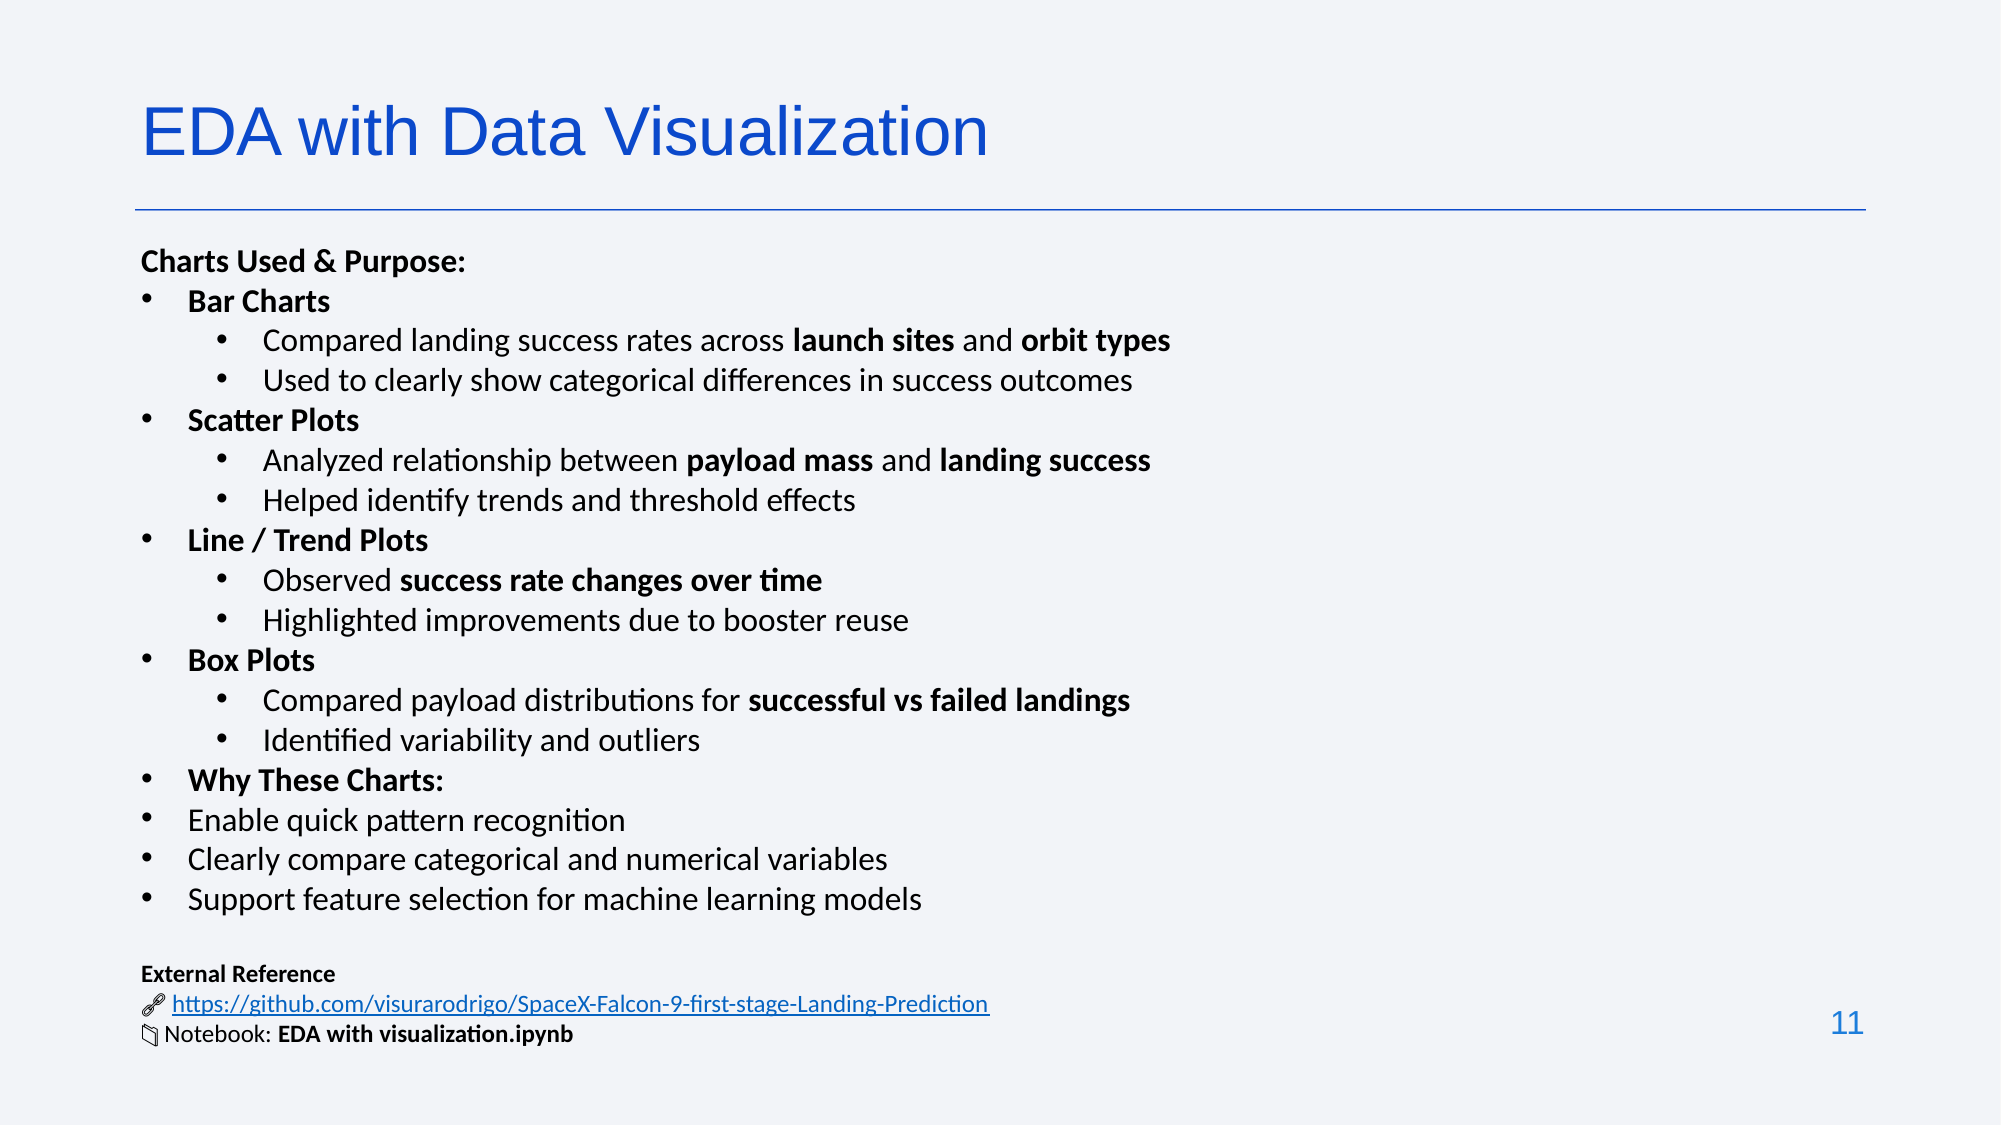

EDA with Data Visualization
Charts Used & Purpose:
Bar Charts
Compared landing success rates across launch sites and orbit types
Used to clearly show categorical differences in success outcomes
Scatter Plots
Analyzed relationship between payload mass and landing success
Helped identify trends and threshold effects
Line / Trend Plots
Observed success rate changes over time
Highlighted improvements due to booster reuse
Box Plots
Compared payload distributions for successful vs failed landings
Identified variability and outliers
Why These Charts:
Enable quick pattern recognition
Clearly compare categorical and numerical variables
Support feature selection for machine learning models

External Reference
🔗 https://github.com/visurarodrigo/SpaceX-Falcon-9-first-stage-Landing-Prediction
📁 Notebook: EDA with visualization.ipynb

11